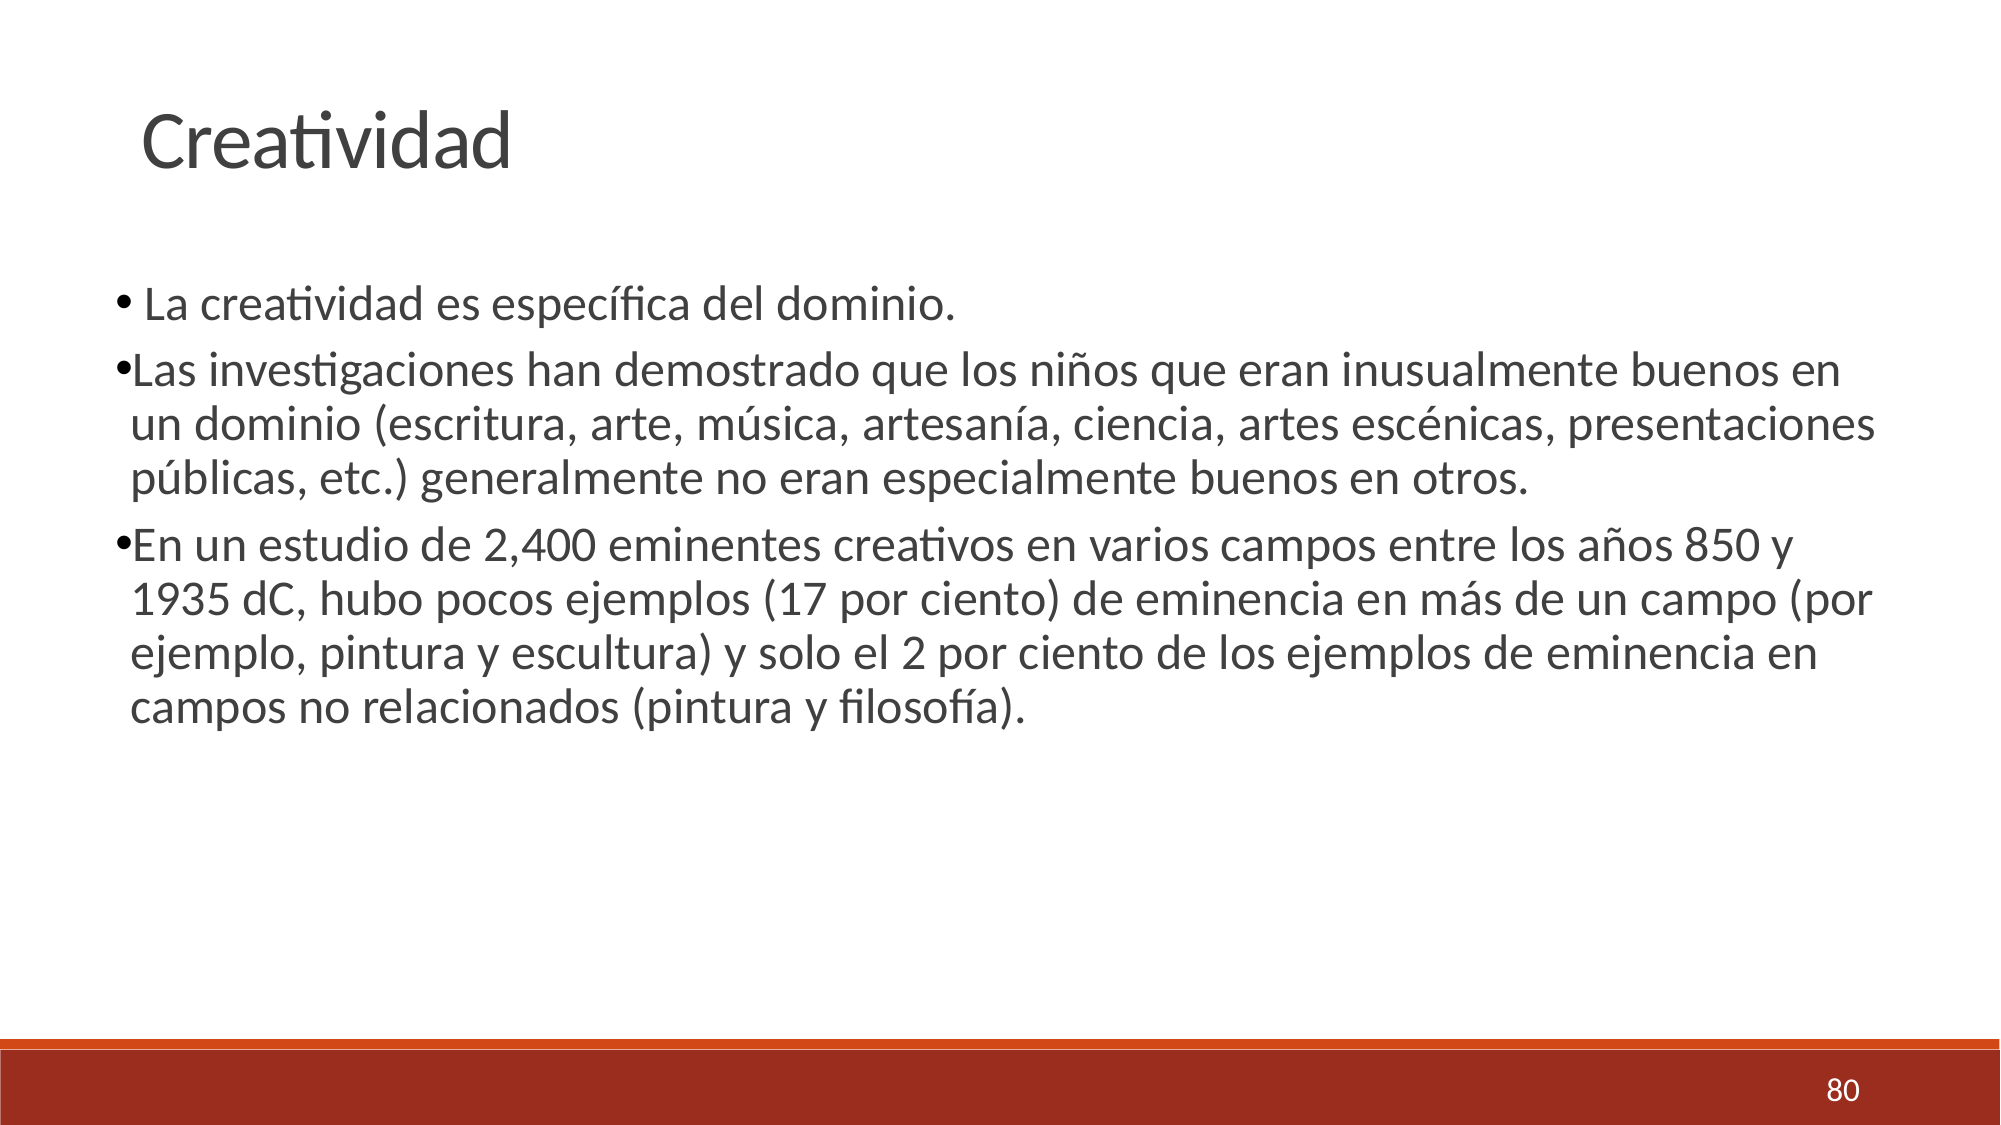

Creatividad
 La creatividad es específica del dominio.
Las investigaciones han demostrado que los niños que eran inusualmente buenos en un dominio (escritura, arte, música, artesanía, ciencia, artes escénicas, presentaciones públicas, etc.) generalmente no eran especialmente buenos en otros.
En un estudio de 2,400 eminentes creativos en varios campos entre los años 850 y 1935 dC, hubo pocos ejemplos (17 por ciento) de eminencia en más de un campo (por ejemplo, pintura y escultura) y solo el 2 por ciento de los ejemplos de eminencia en campos no relacionados (pintura y filosofía).
80